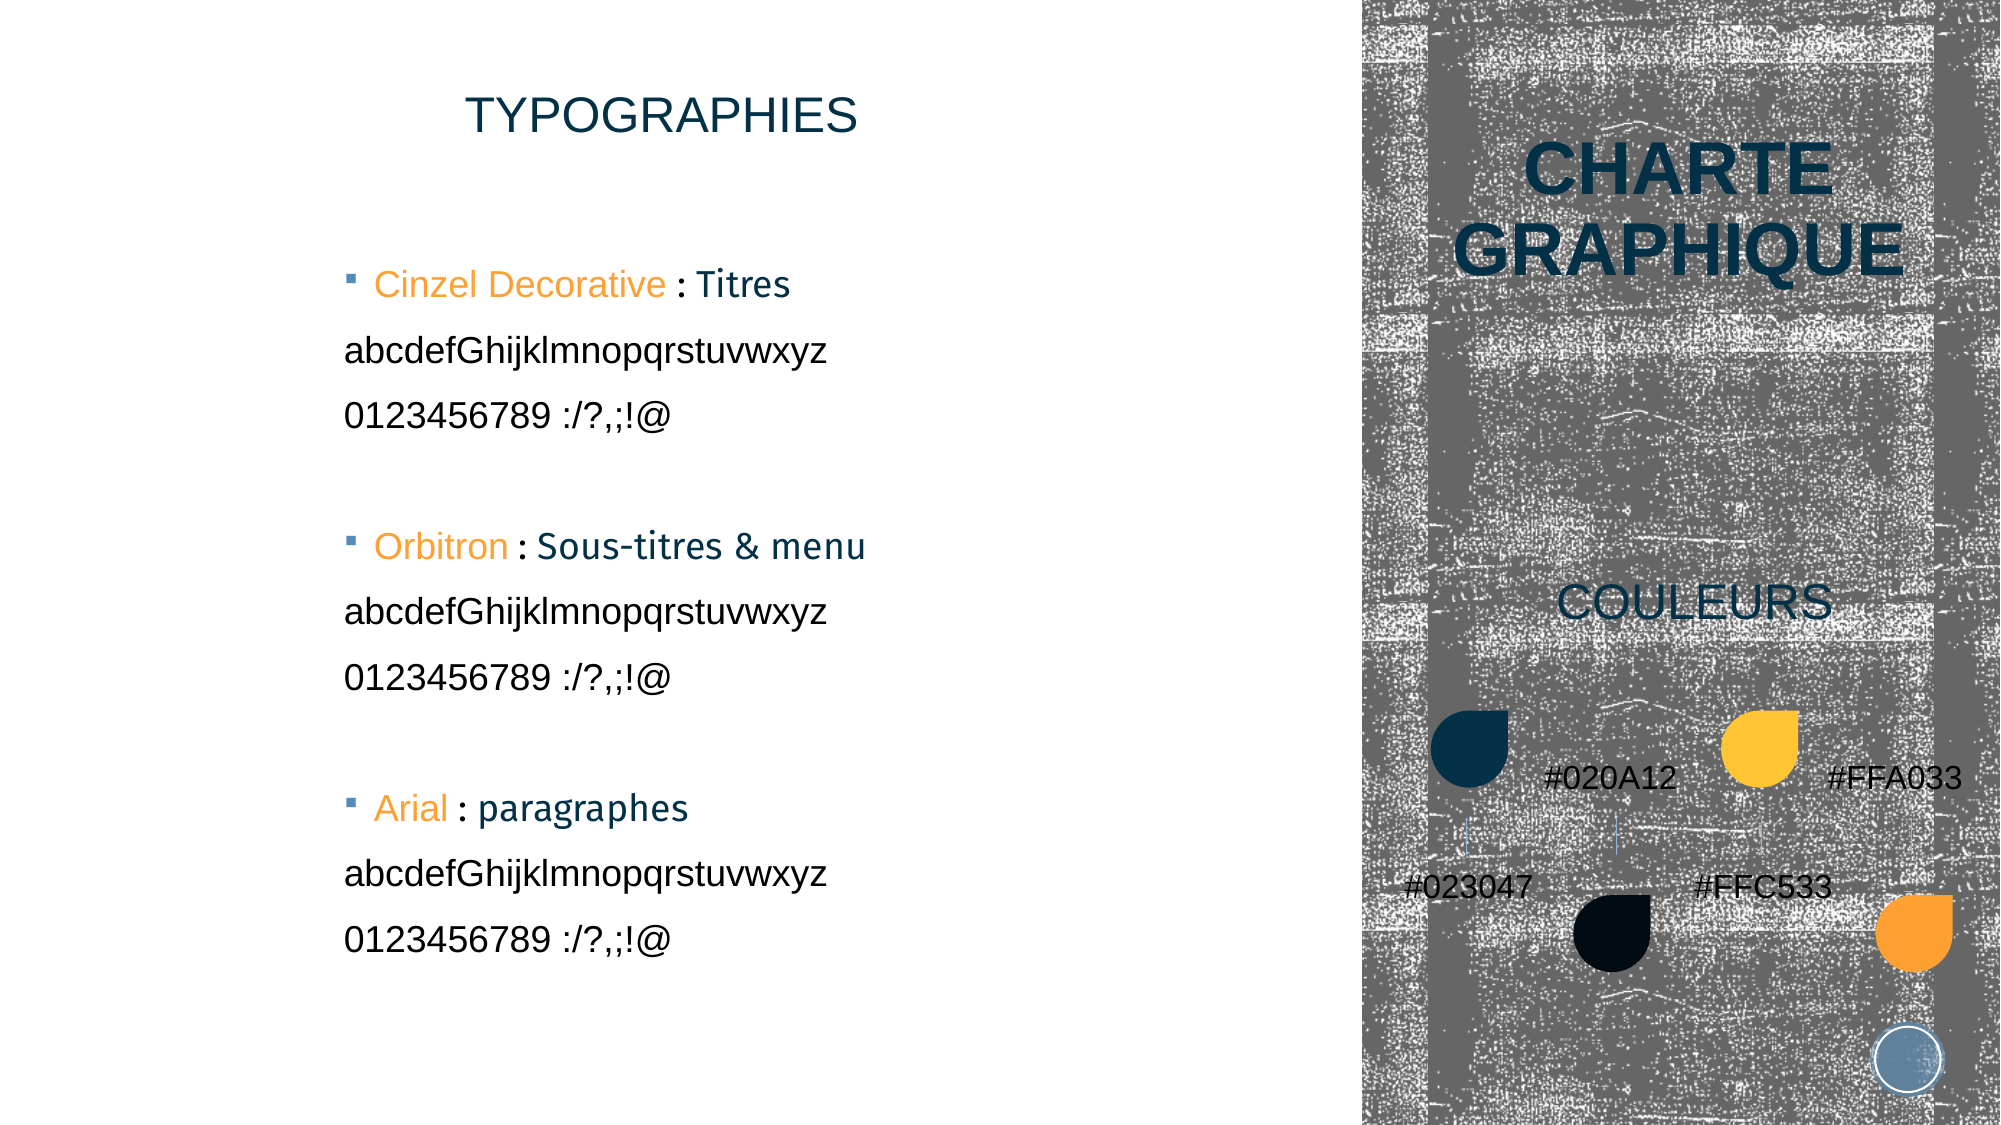

TYPOGRAPHIES
# CHARTE GRAPHIQUE
Cinzel Decorative : Titres
abcdefGhijklmnopqrstuvwxyz
0123456789 :/?,;!@

Orbitron : Sous-titres & menu
abcdefGhijklmnopqrstuvwxyz
0123456789 :/?,;!@

Arial : paragraphes
abcdefGhijklmnopqrstuvwxyz
0123456789 :/?,;!@

COULEURS

#020A12
#FFA033
#023047
#FFC533